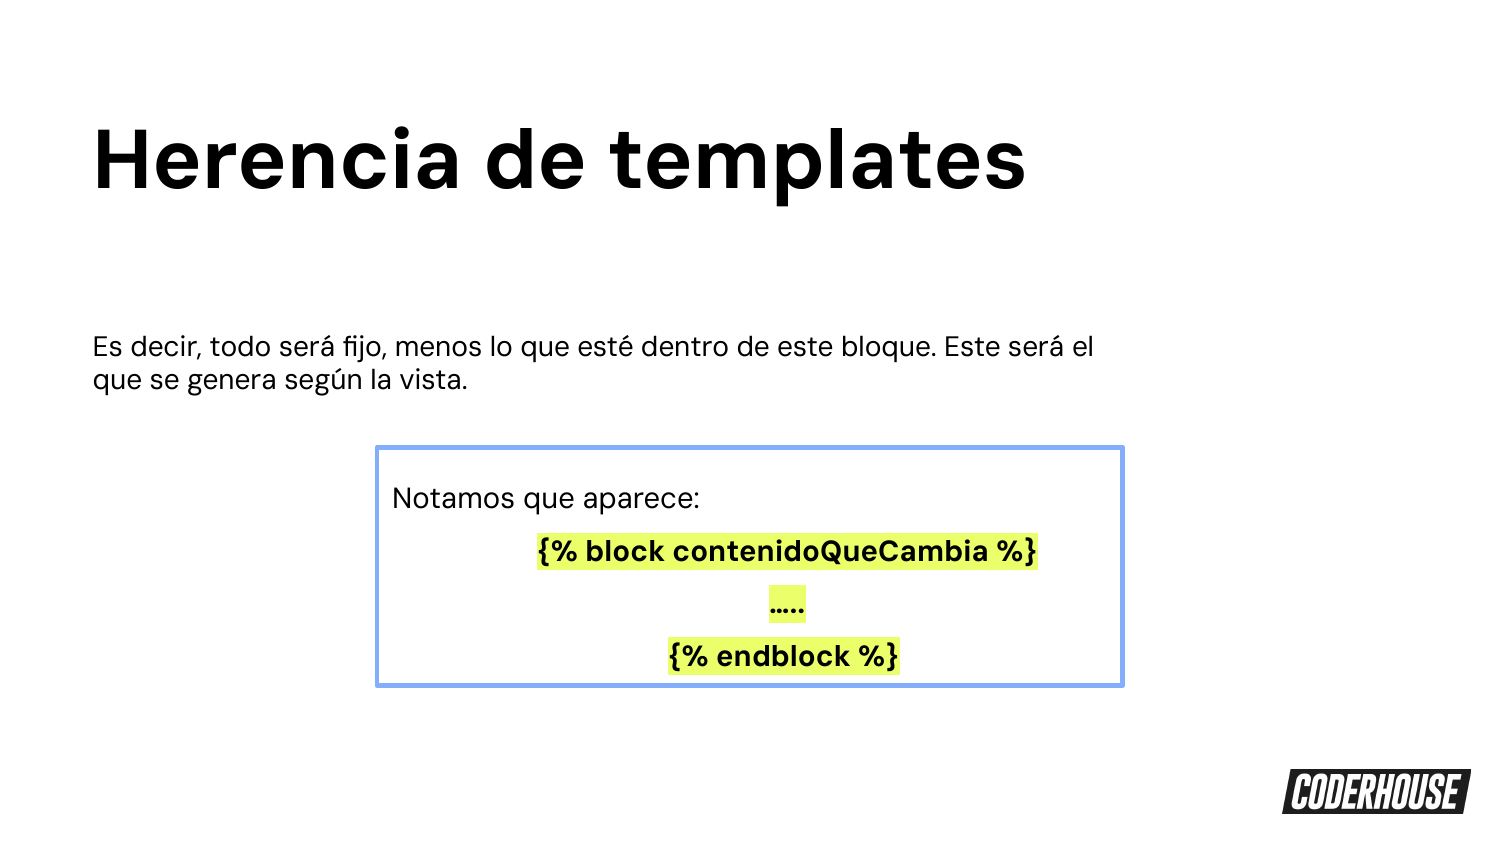

Herencia de templates
Es decir, todo será fijo, menos lo que esté dentro de este bloque. Este será el que se genera según la vista.
Notamos que aparece:
{% block contenidoQueCambia %}
…..
{% endblock %}